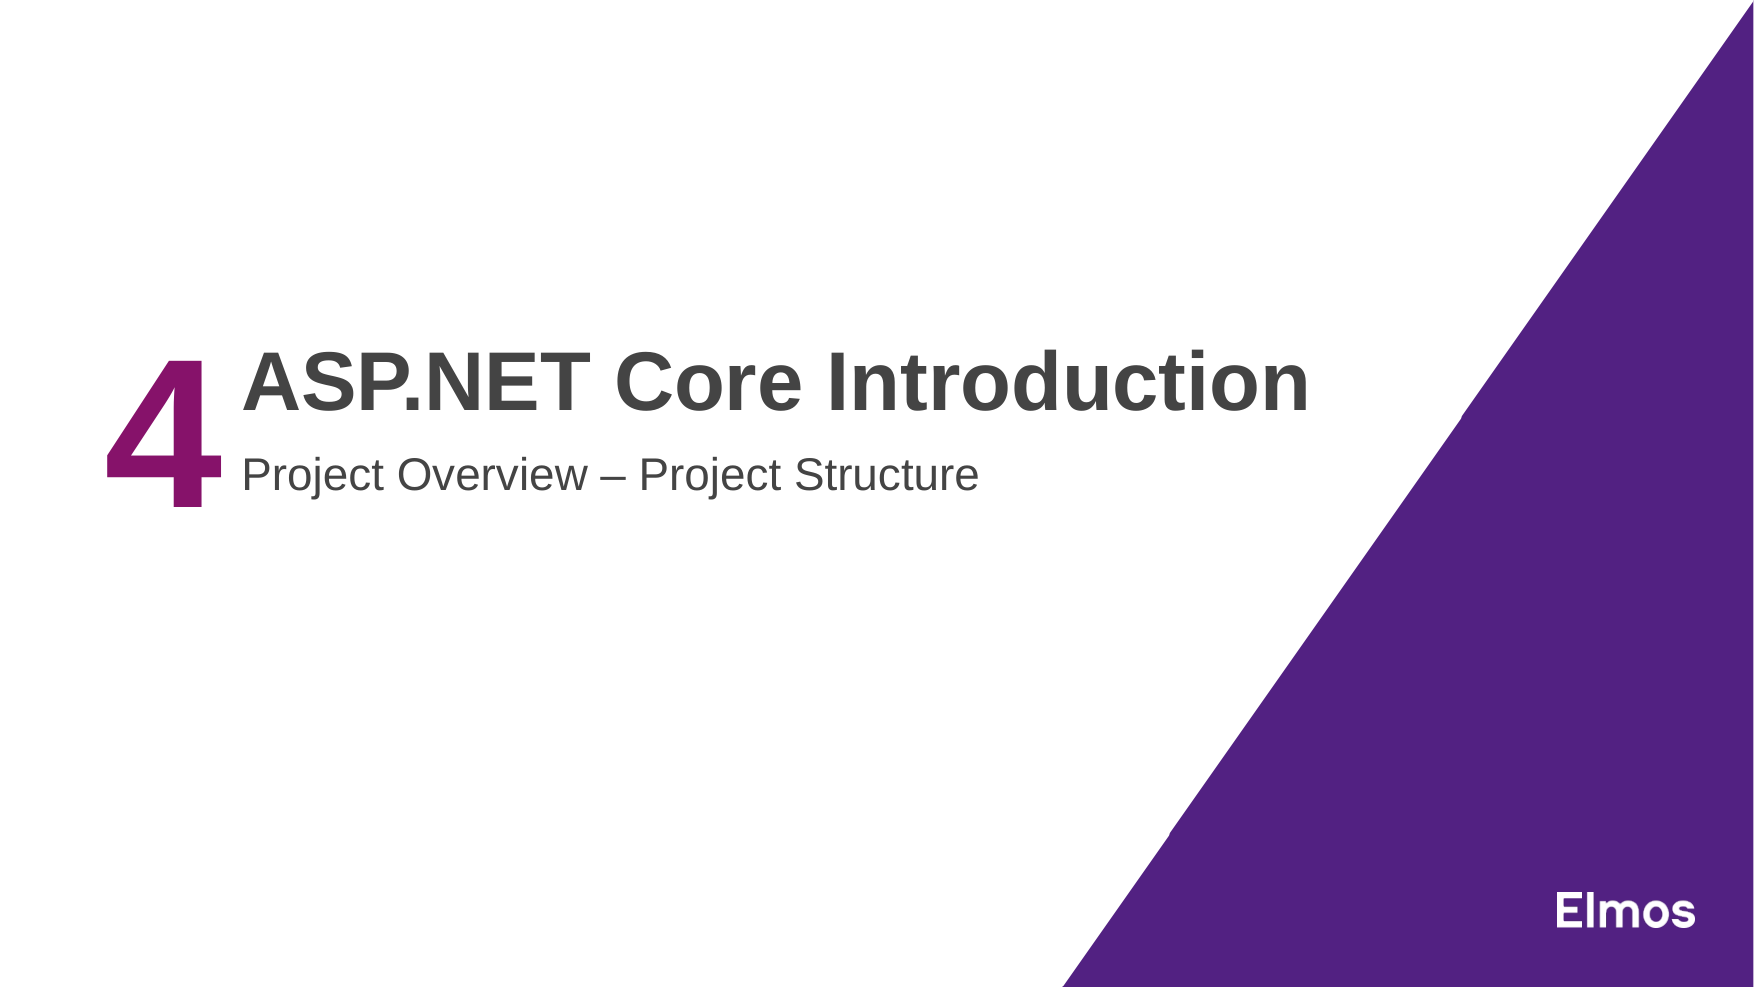

# ASP.NET Core Introduction
4
Project Overview – Project Structure